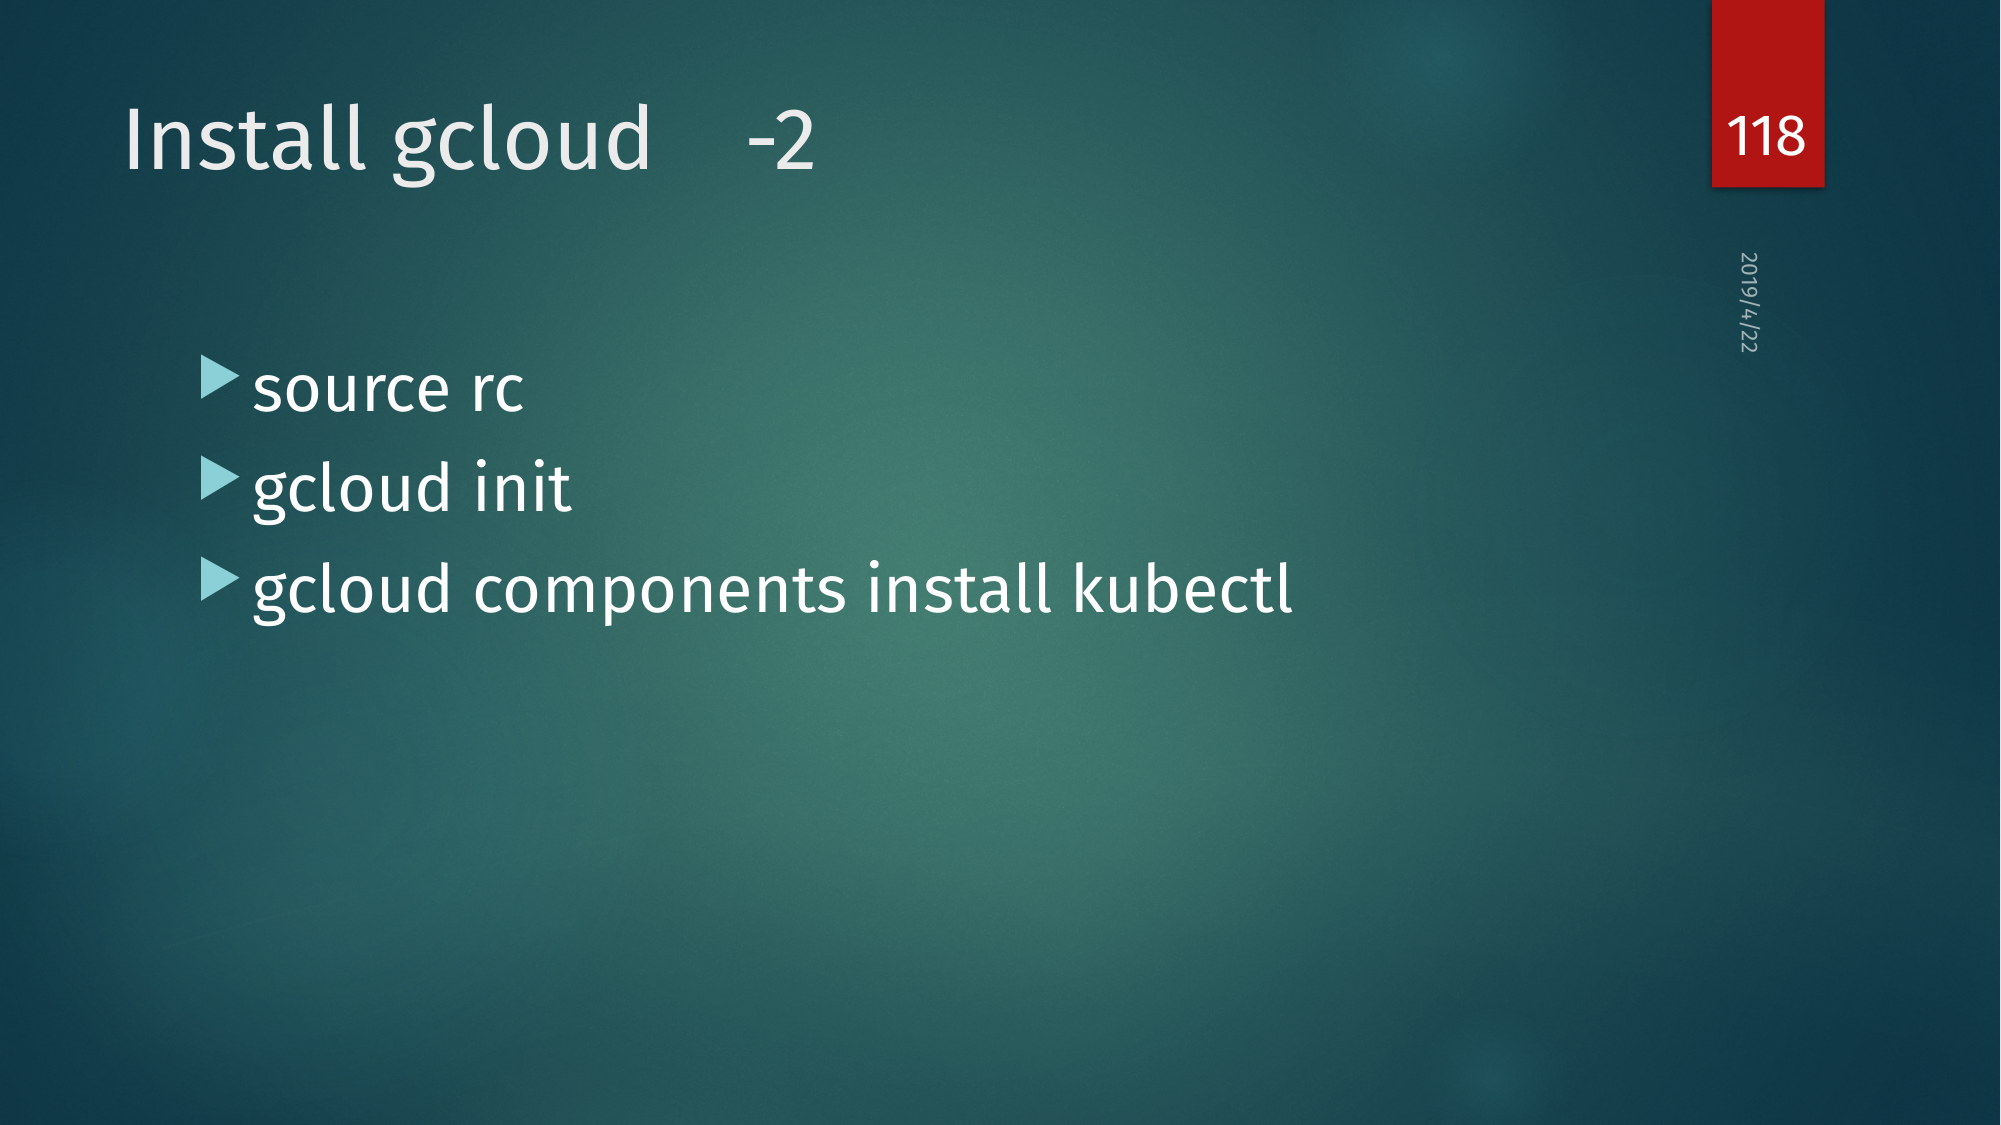

118
# Install gcloud	 -2
2019/4/22
source rc
gcloud init
gcloud components install kubectl